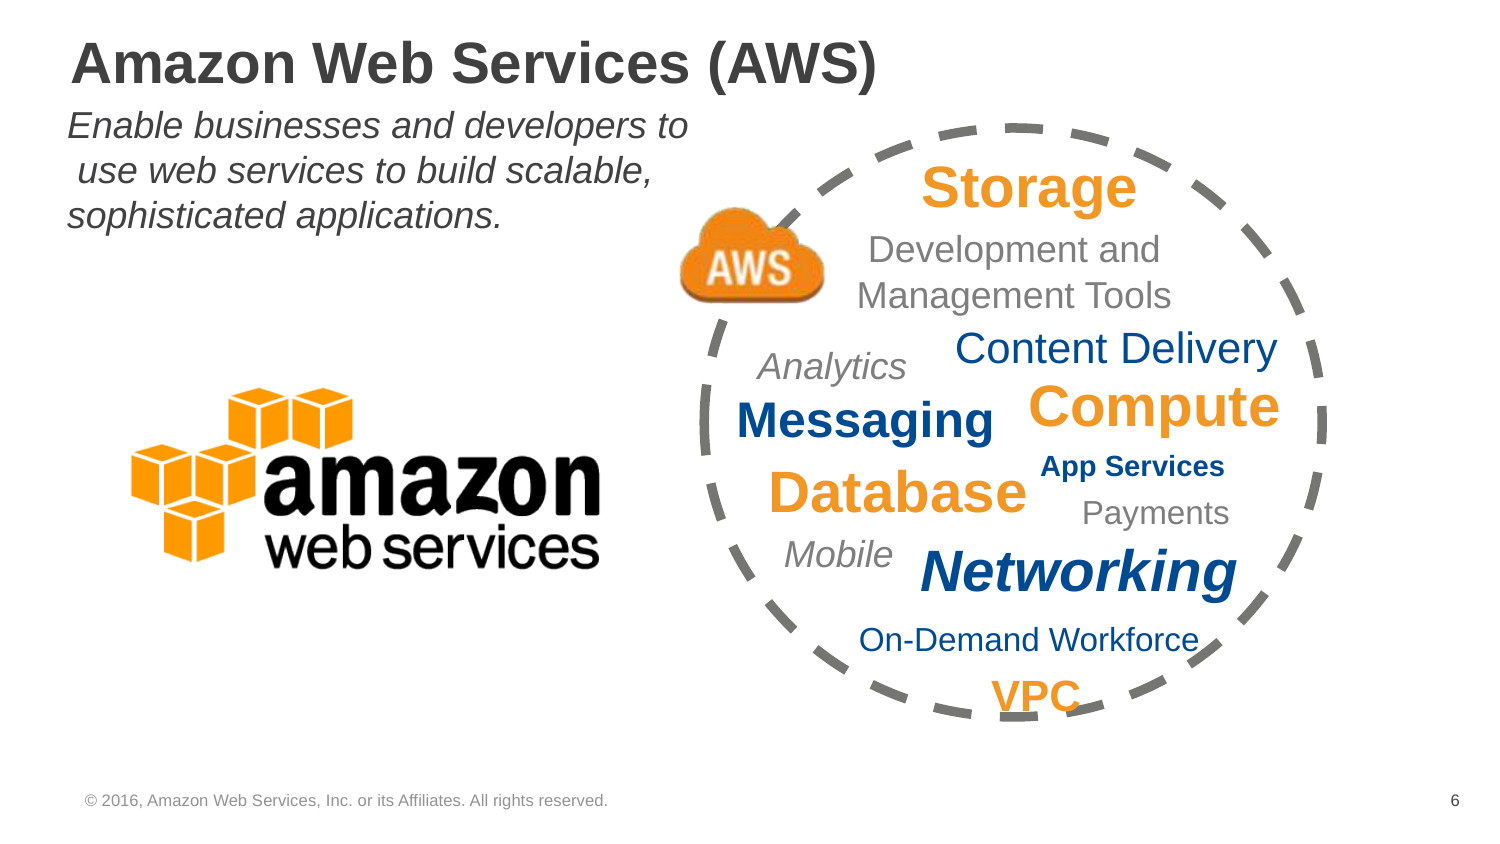

# Amazon Web Services (AWS)
Enable businesses and developers to  use web services to build scalable,

Storage
sophisticated applications.
Development and
Management Tools
Content Delivery

Analytics
Compute
App Services
Payments
Messaging
Database
Mobile
Networking
On-Demand Workforce
VPC
© 2016, Amazon Web Services, Inc. or its Affiliates. All rights reserved.
6